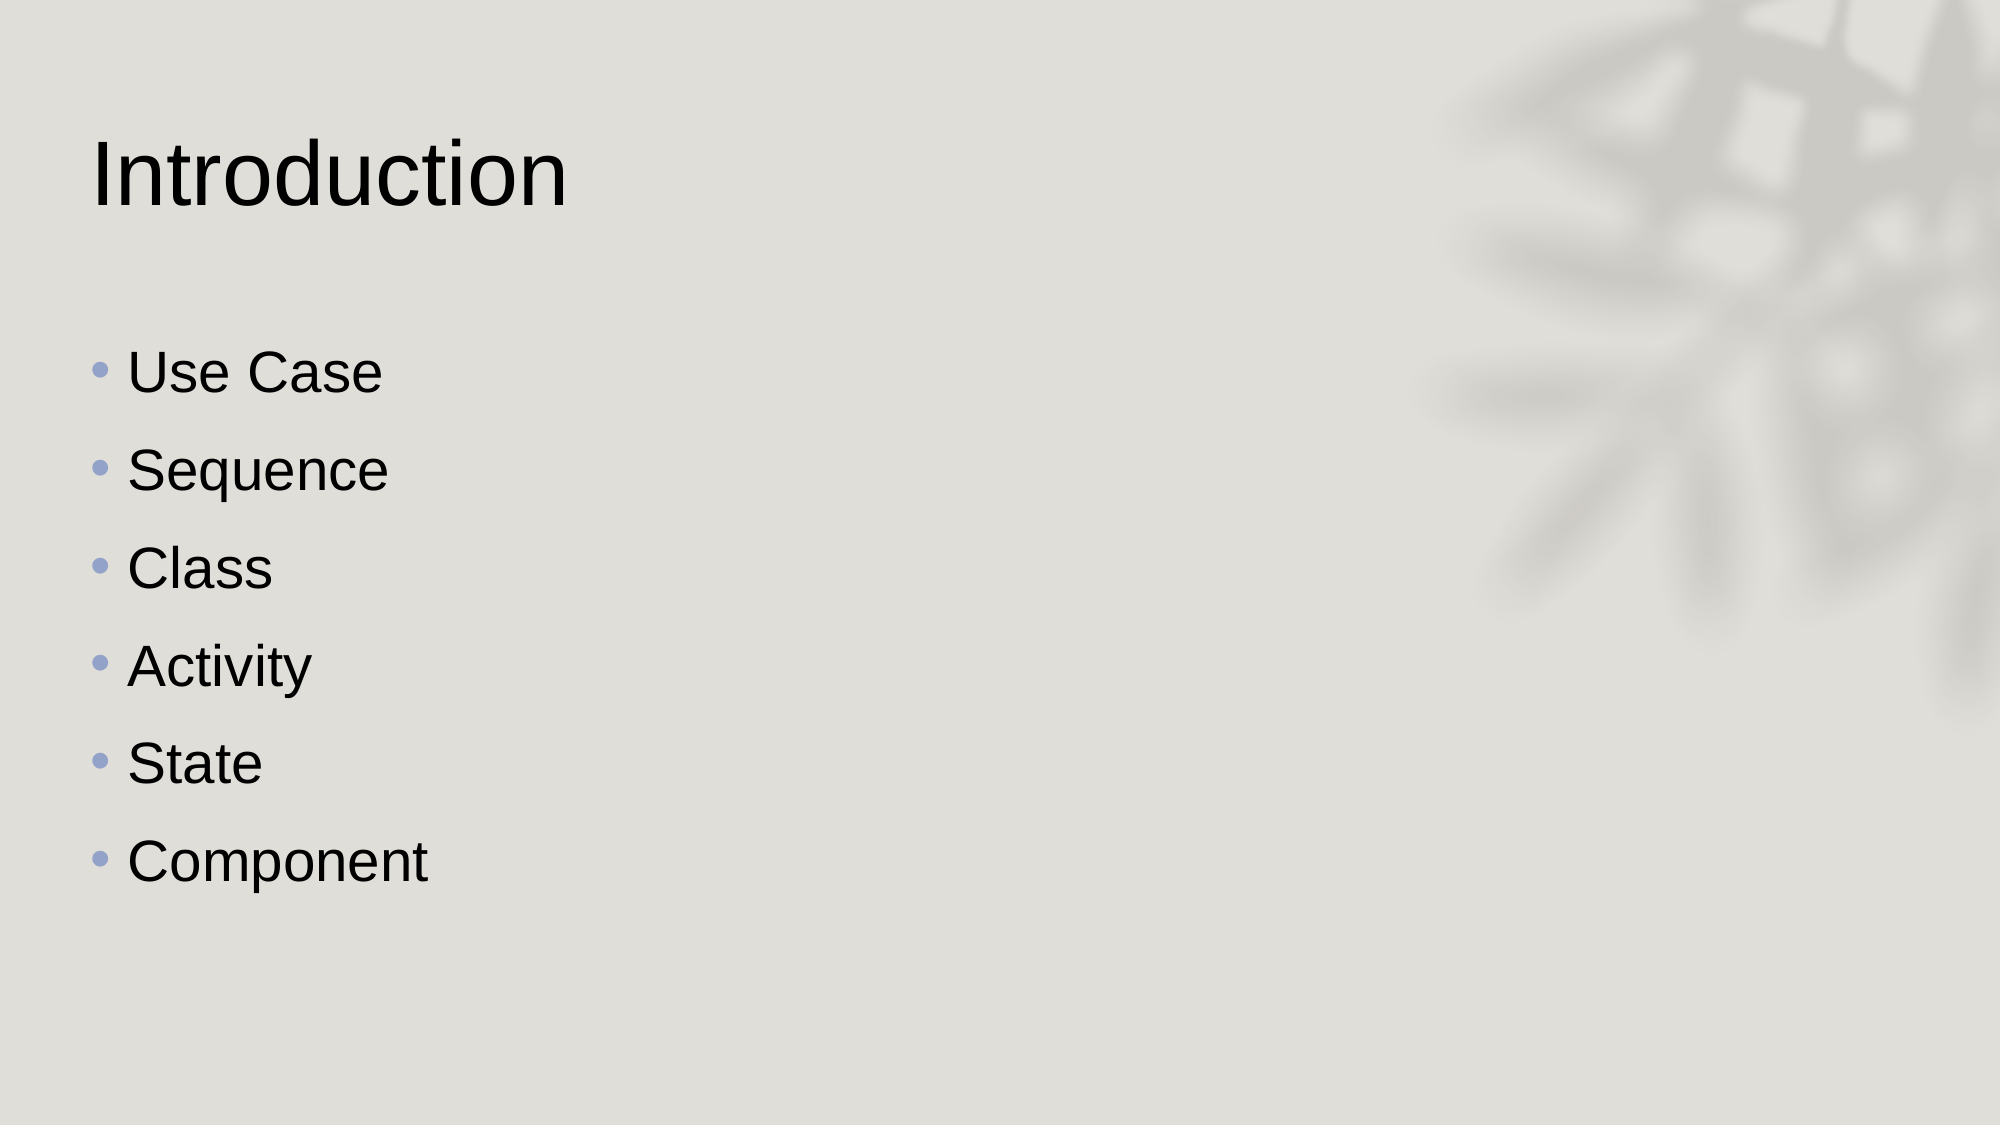

# Introduction
Use Case
Sequence
Class
Activity
State
Component